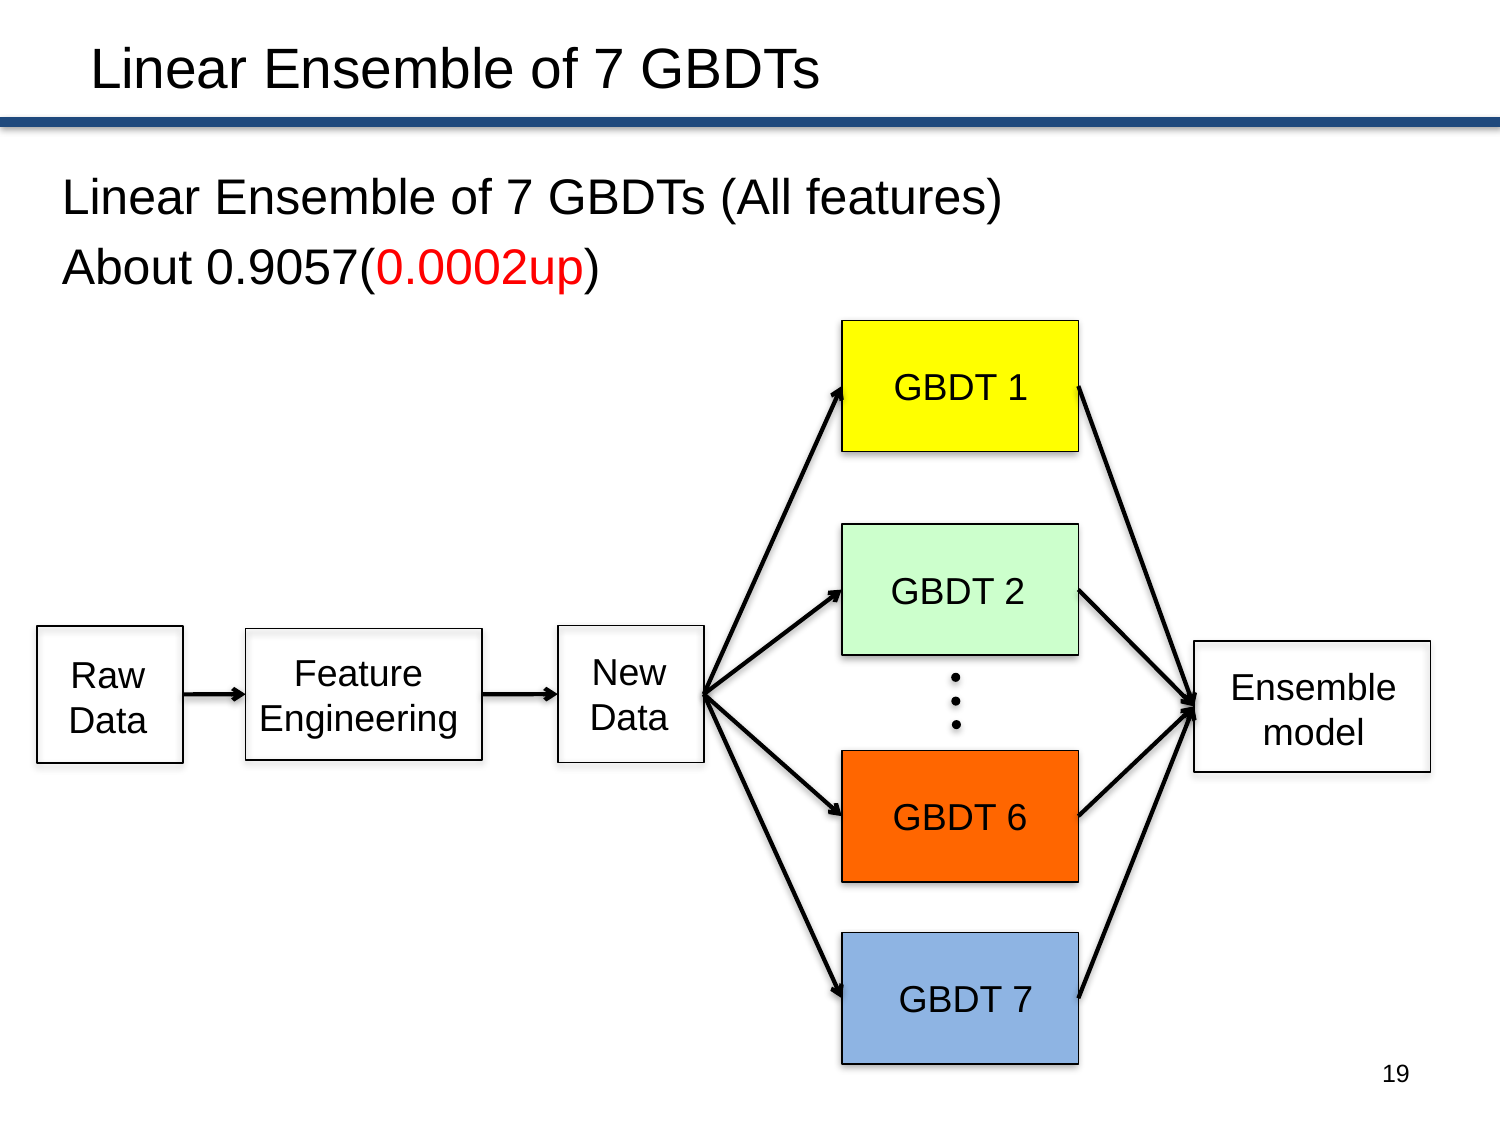

# Linear Ensemble of 7 GBDTs
Linear Ensemble of 7 GBDTs (All features)
About 0.9057(0.0002up)

GBDT 1

GBDT 2

New
Data

Feature
Engineering
Raw
Data
Ensemble
model

GBDT 6

GBDT 7
19